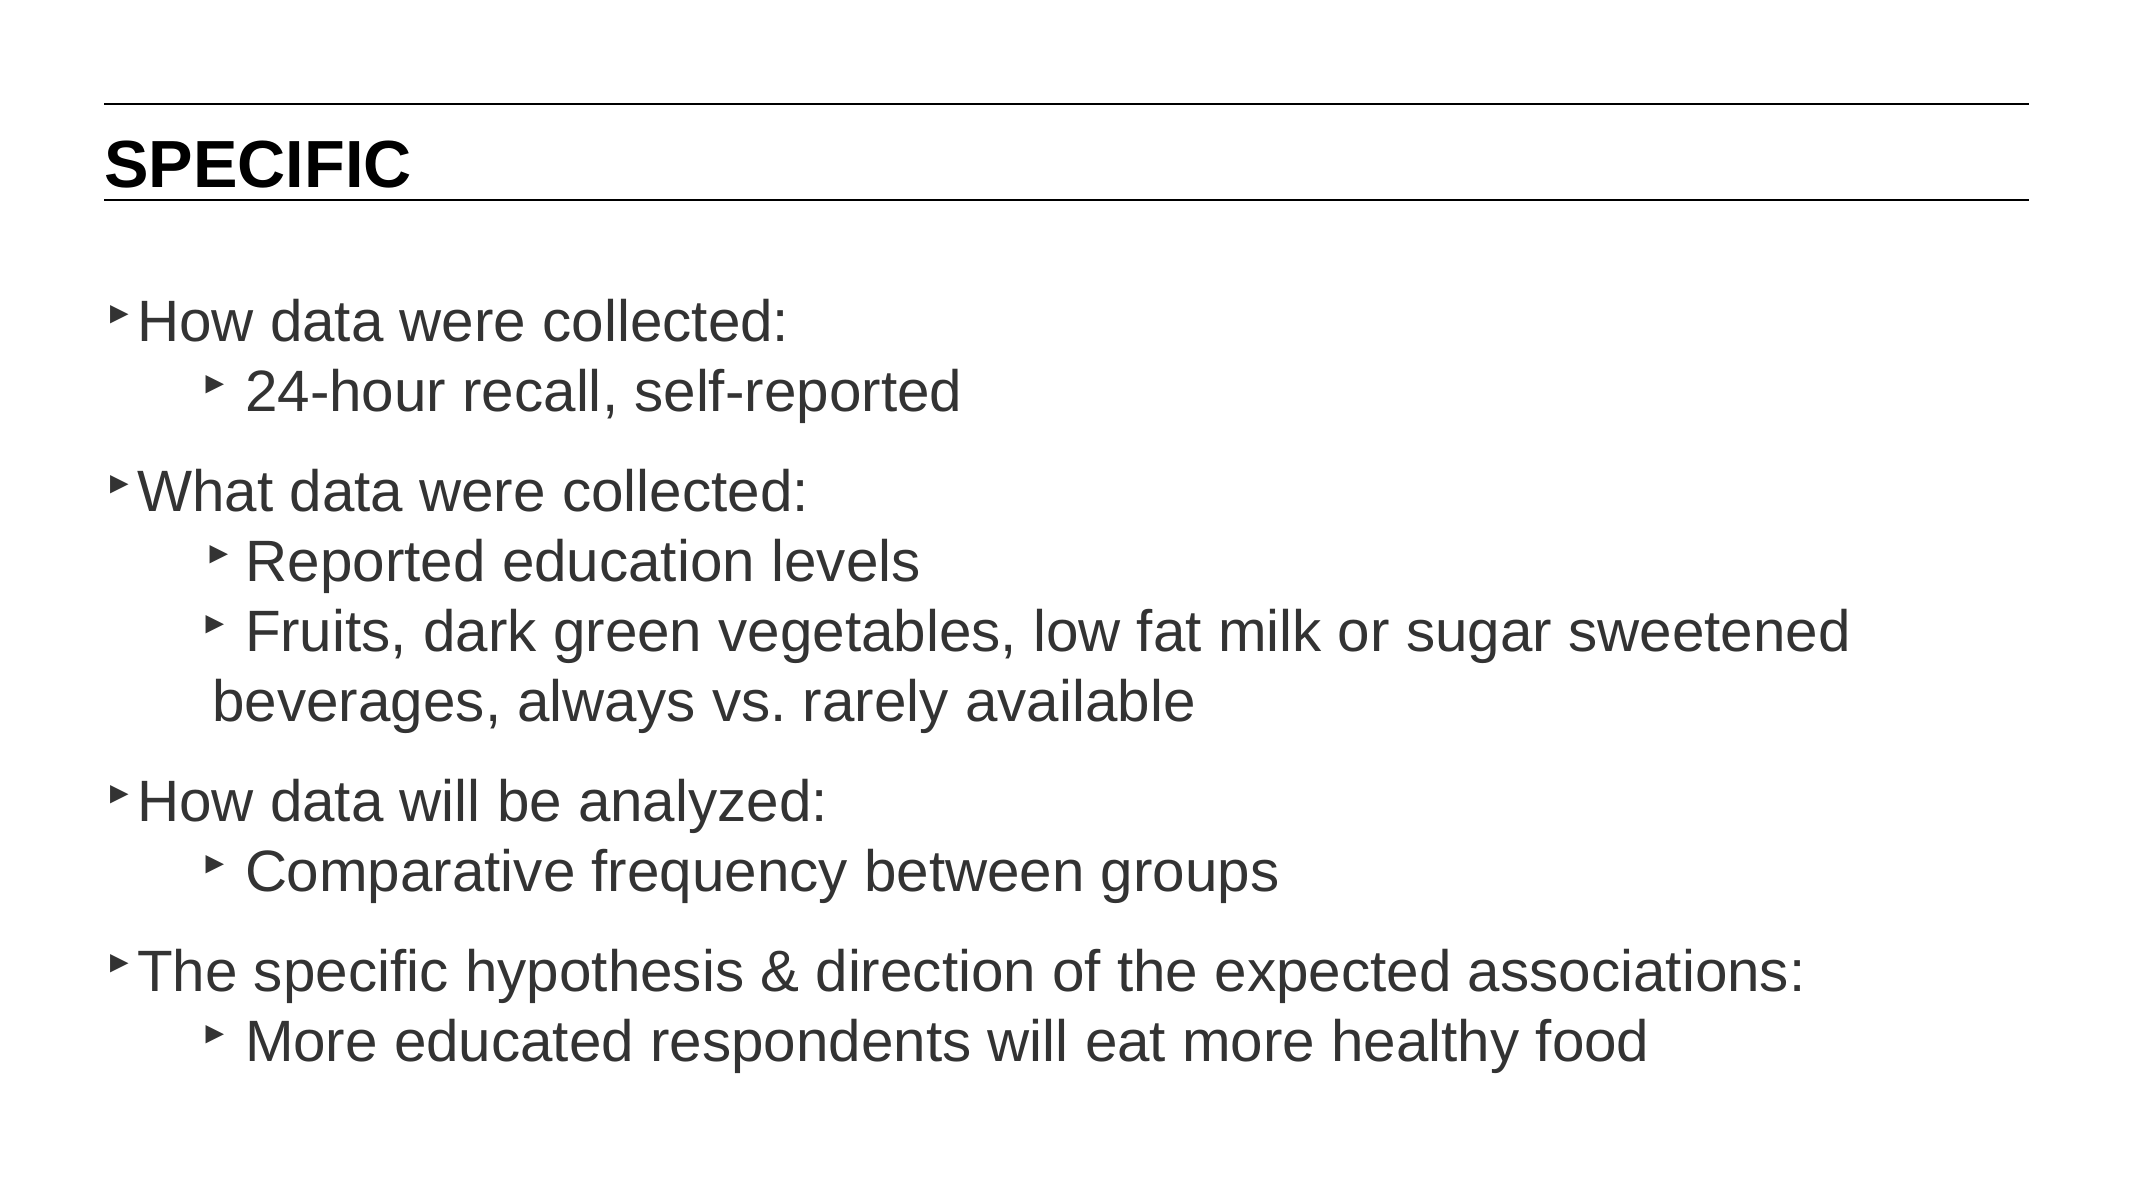

SPECIFIC

How data were collected:
 24-hour recall, self-reported

What data were collected:
Reported education levels
 Fruits, dark green vegetables, low fat milk or sugar sweetened beverages, always vs. rarely available

How data will be analyzed:
 Comparative frequency between groups

The specific hypothesis & direction of the expected associations:
 More educated respondents will eat more healthy food